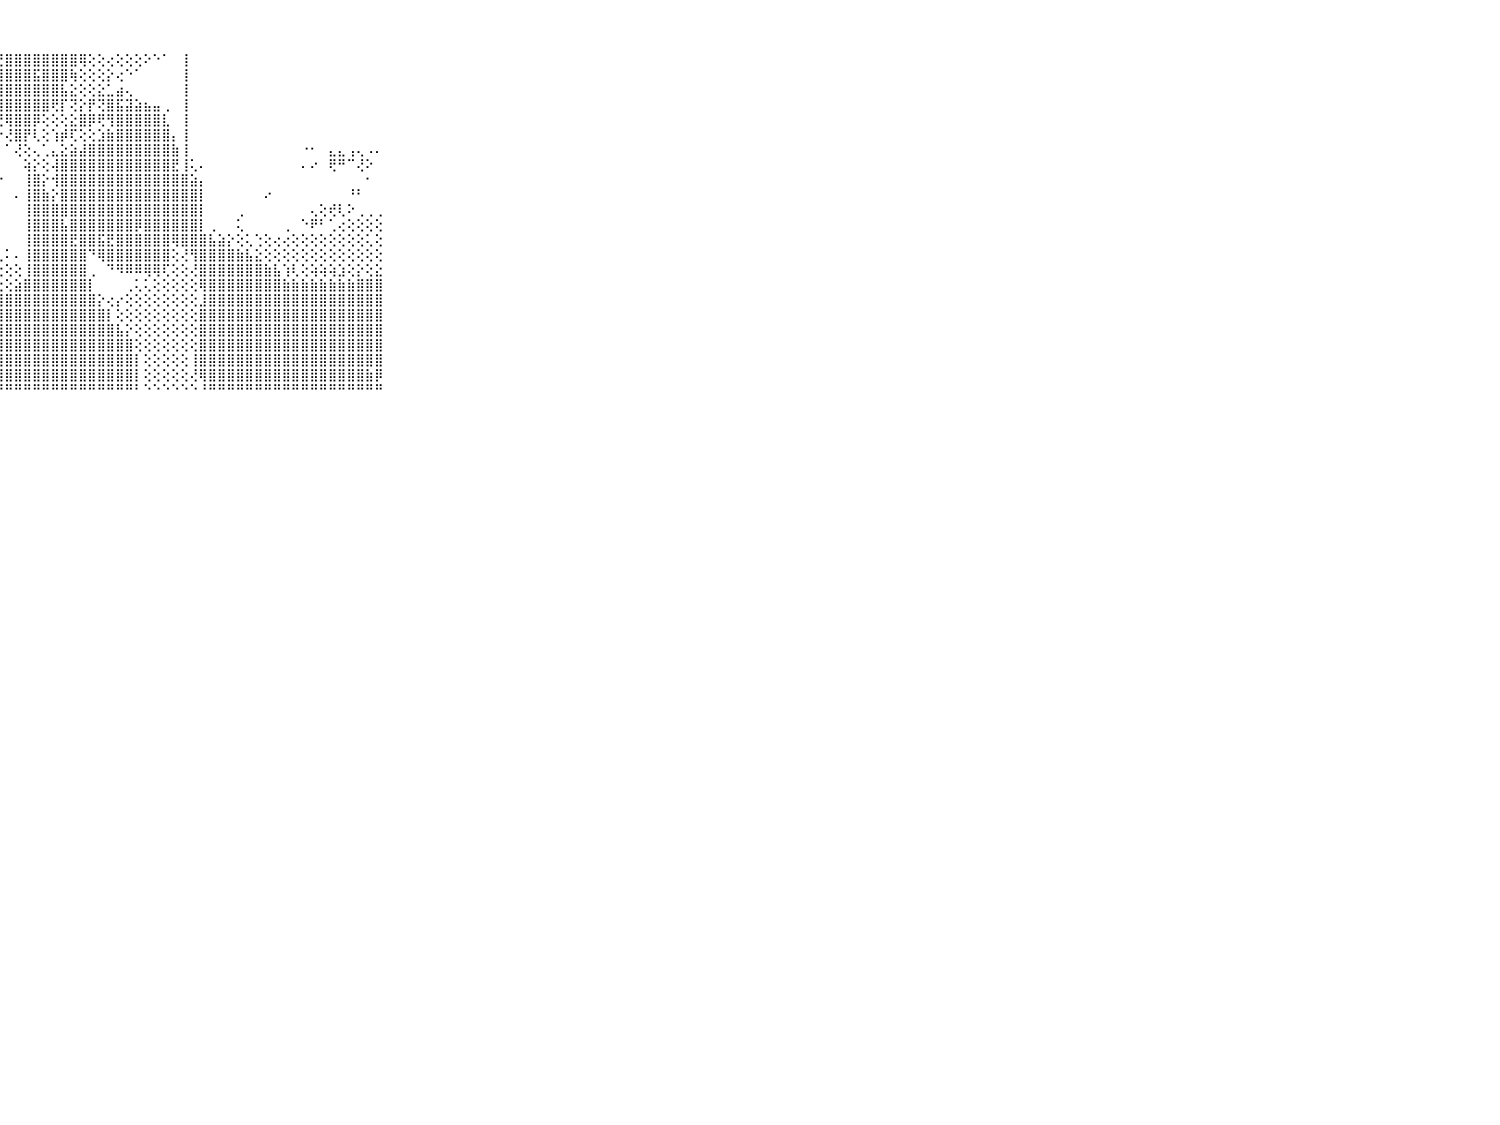

⠀⠀⠀⠀⠀⠀⠀⠀⠀⠀⠀⣽⣿⣿⣿⣿⣿⣿⣿⣿⣿⣿⣿⣿⢇⢕⣿⣟⣿⣿⣿⣿⣿⣿⣿⣿⢿⢕⢕⢔⢕⢕⢕⠕⠑⠁⠀⢸⠀⠀⠀⠀⠀⠀⠀⠀⠀⠀⠀⠀⠀⠀⠀⠀⠀⠀⠀⠀⠀⠀⠀⠀⠀⠀⠀⠀⠀⠀⠀⠀⠀
⠀⠀⠀⠀⠀⠀⠀⠀⠀⠀⠀⣿⣿⣿⣿⣿⣿⣿⣿⣿⣿⣿⣿⣿⣕⣵⣿⣿⣿⣿⣿⣯⣿⣿⣿⢷⢕⢕⢕⡕⢔⠑⠁⠀⠀⠀⠀⢸⠀⠀⠀⠀⠀⠀⠀⠀⠀⠀⠀⠀⠀⠀⠀⠀⠀⠀⠀⠀⠀⠀⠀⠀⠀⠀⠀⠀⠀⠀⠀⠀⠀
⠀⠀⠀⠀⠀⠀⠀⠀⠀⠀⠀⣿⣿⣿⣿⣿⣿⣿⣿⣿⣿⣿⣿⣿⣿⣿⣿⣿⣿⣿⣿⣿⣿⣿⣧⣕⢕⢕⣕⣁⣴⢄⠀⠀⠀⠀⠀⢸⠀⠀⠀⠀⠀⠀⠀⠀⠀⠀⠀⠀⠀⠀⠀⠀⠀⠀⠀⠀⠀⠀⠀⠀⠀⠀⠀⠀⠀⠀⠀⠀⠀
⠀⠀⠀⠀⠀⠀⠀⠀⠀⠀⠀⣿⣿⣿⣿⣿⣿⣿⣿⣿⣿⣿⣿⣿⣿⣿⣿⣿⣿⣿⣿⣿⣿⢟⡏⢝⡕⡟⢝⣿⣯⣽⣵⣦⣤⢀⠀⢸⠀⠀⠀⠀⠀⠀⠀⠀⠀⠀⠀⠀⠀⠀⠀⠀⠀⠀⠀⠀⠀⠀⠀⠀⠀⠀⠀⠀⠀⠀⠀⠀⠀
⠀⠀⠀⠀⠀⠀⠀⠀⠀⠀⠀⣿⣿⣿⣿⣿⣿⣿⣿⣿⣿⣿⣿⣿⢏⢝⢝⢝⢿⣿⣿⡿⢕⢕⢕⣕⣿⡿⢟⢻⣿⣿⣿⣿⣿⣇⠀⢸⠀⠀⠀⠀⠀⠀⠀⠀⠀⠀⠀⠀⠀⠀⠀⠀⠀⠀⠀⠀⠀⠀⠀⠀⠀⠀⠀⠀⠀⠀⠀⠀⠀
⠀⠀⠀⠀⠀⠀⠀⠀⠀⠀⠀⣿⣿⣿⣿⣿⣿⣿⣿⣿⣿⣿⣿⢇⢔⢑⢅⠕⢜⣿⡟⢇⢕⢱⡾⢏⢕⢕⣱⣷⣿⣿⣿⣿⣿⣿⡄⢸⠀⠀⠀⠀⠀⠀⠀⠀⠀⠀⠀⠀⠀⠀⠀⠀⠀⠀⠀⠀⠀⠀⠀⠀⠀⠀⠀⠀⠀⠀⠀⠀⠀
⠀⠀⠀⠀⠀⠀⠀⠀⠀⠀⠀⣿⣿⣿⣿⣿⣿⣿⣿⣿⣿⣿⣿⡕⠑⠄⠀⠁⠁⢜⢕⢄⢁⣄⣕⣵⣼⣿⣿⣿⣿⣿⣿⣿⣿⣿⣷⢸⠀⠀⠀⠀⠀⠀⠀⠀⠀⠀⠀⠀⠐⠂⠀⣄⣄⢠⢄⠠⠄⠀⠀⠀⠀⠀⠀⠀⠀⠀⠀⠀⠀
⠀⠀⠀⠀⠀⠀⠀⠀⠀⠀⠀⣿⣿⣿⣿⣿⣿⣿⣿⣿⣿⣿⣿⣿⢄⠀⠀⠀⠀⠀⢵⡕⢕⢼⣿⣿⣿⣿⣿⣿⣿⣿⣿⣿⣿⣿⣟⢸⢅⠄⠀⠀⠀⠀⠀⠀⠀⠀⠀⠀⠄⠔⠀⢟⠛⠉⢜⠕⠀⠀⠀⠀⠀⠀⠀⠀⠀⠀⠀⠀⠀
⠀⠀⠀⠀⠀⠀⠀⠀⠀⠀⠀⣿⣿⣿⣿⣿⣿⣿⣿⣿⣿⣿⣿⣿⡇⢕⠐⠐⠀⠀⢸⣿⡕⢺⣿⣿⣿⣿⣿⣿⣿⣿⣿⣿⣿⣿⣿⣿⣵⡄⠀⠀⠀⠀⠀⠀⠀⠀⠀⠀⠀⠀⠀⠀⠀⠀⠀⠂⠀⠀⠀⠀⠀⠀⠀⠀⠀⠀⠀⠀⠀
⠀⠀⠀⠀⠀⠀⠀⠀⠀⠀⠀⣿⣿⣿⣿⣿⣿⣿⣿⣿⣿⣿⣿⣿⡇⠕⠀⠀⠀⠄⢸⣿⣷⡕⣿⣿⣿⣿⣿⣿⣿⣿⣿⣿⣿⣿⣿⣿⣿⡇⠀⠀⠀⠀⠀⠀⠔⠀⠀⠀⠀⠀⠀⠀⠀⠘⠃⠀⠀⠀⠀⠀⠀⠀⠀⠀⠀⠀⠀⠀⠀
⠀⠀⠀⠀⠀⠀⠀⠀⠀⠀⠀⣿⣿⣿⣿⣿⣿⣿⣿⣿⣿⣿⣿⣿⡇⢔⢀⠀⠀⠀⢸⣿⣿⣿⣿⣿⣿⣿⣿⣿⣿⣿⣿⣿⣿⣿⣿⣿⣿⡇⠀⠀⠀⢀⠀⠀⠀⠀⠀⠀⠀⢄⢕⢞⢇⠕⢀⢀⢀⠀⠀⠀⠀⠀⠀⠀⠀⠀⠀⠀⠀
⠀⠀⠀⠀⠀⠀⠀⠀⠀⠀⠀⣿⣿⣿⣿⣿⣿⣿⣿⣿⣿⣿⣿⣿⡇⢑⢕⠀⠀⠀⢸⣿⣿⣿⣧⣿⣿⣿⣿⣿⣿⣿⡿⣿⣿⣿⣿⣿⣿⡇⢀⠀⠀⢅⠀⠀⠀⠀⢀⠀⠑⠟⠃⢁⢔⢕⢕⢕⢕⠀⠀⠀⠀⠀⠀⠀⠀⠀⠀⠀⠀
⠀⠀⠀⠀⠀⠀⠀⠀⠀⠀⠀⣿⣿⣿⣿⣿⣿⣿⣿⣿⣿⣿⣿⡟⢕⢔⠀⠀⠀⠀⢸⣿⣿⣿⣿⣟⣿⣿⣯⣟⣿⣿⣿⣿⣿⣿⢿⣿⣿⣿⣧⣵⡕⢕⢅⢑⢕⢔⢔⢕⢕⢕⢕⢕⢕⢕⢕⢅⢕⠀⠀⠀⠀⠀⠀⠀⠀⠀⠀⠀⠀
⠀⠀⠀⠀⠀⠀⠀⠀⠀⠀⠀⣿⣿⣿⣿⣿⣿⣿⣿⣿⣿⣿⣿⡇⢕⢕⠑⢄⠅⠄⢸⣿⣿⣿⣿⣿⣿⠙⢿⣿⣿⣿⣿⣿⣿⣿⢕⢜⢻⣿⣿⣿⣿⣷⣧⣕⢕⢕⢕⢕⢕⢕⢕⢕⢕⢕⢕⢕⢕⠀⠀⠀⠀⠀⠀⠀⠀⠀⠀⠀⠀
⠀⠀⠀⠀⠀⠀⠀⠀⠀⠀⠀⣿⣿⣿⣿⣿⣿⣿⣿⣿⣿⣿⣿⡇⢕⢕⢕⢔⢕⢕⢸⣿⣿⣿⣿⣿⣿⢀⠀⠙⠻⠿⠿⢿⢿⢏⢕⢕⢜⣿⣿⣿⣿⣿⣿⣿⣷⣧⢱⢇⢕⢵⢵⢵⣱⢕⡕⢕⣕⠀⠀⠀⠀⠀⠀⠀⠀⠀⠀⠀⠀
⠀⠀⠀⠀⠀⠀⠀⠀⠀⠀⠀⣿⣿⣿⣿⣿⣿⣿⣿⣿⣿⣿⣿⡇⢕⢕⢕⢕⢕⣵⣿⣿⣿⣿⣿⣿⣿⡇⠀⠀⠀⢀⢅⢅⢕⢕⢕⢕⢕⢿⣿⣿⣿⣿⣿⣿⣿⣿⣷⣷⣷⣷⣷⣷⣷⣷⣿⣿⣿⠀⠀⠀⠀⠀⠀⠀⠀⠀⠀⠀⠀
⠀⠀⠀⠀⠀⠀⠀⠀⠀⠀⠀⣿⣿⣿⣿⣿⣿⣿⣿⣿⣿⣿⣿⡗⢱⢕⣸⣼⣿⣿⣿⣿⣿⣿⣿⣿⣿⣿⡕⢔⡔⢕⢕⢕⢕⢕⢕⢕⢕⣸⣿⣿⣿⣿⣿⣿⣿⣿⣿⣿⣿⣿⣿⣿⣿⣿⣿⣿⣿⠀⠀⠀⠀⠀⠀⠀⠀⠀⠀⠀⠀
⠀⠀⠀⠀⠀⠀⠀⠀⠀⠀⠀⣿⣿⣿⣿⣿⣿⣿⣿⣿⣿⣿⣿⣽⣜⣸⣿⣿⣿⣿⣿⣿⣿⣿⣿⣿⣿⣿⣿⡇⢕⢕⢕⢕⢕⢕⢕⢕⢕⣿⣿⣿⣿⣿⣿⣿⣿⣿⣿⣿⣿⣿⣿⣿⣿⣿⣿⣿⣿⠀⠀⠀⠀⠀⠀⠀⠀⠀⠀⠀⠀
⠀⠀⠀⠀⠀⠀⠀⠀⠀⠀⠀⣿⣿⣿⣿⣿⣿⣿⣿⣿⣿⣿⣿⣿⣿⣿⣿⣿⣿⣿⣿⣿⣿⣿⣿⣿⣿⣿⣿⣿⣧⡕⢕⢕⢕⢕⢕⢕⢕⣿⣿⣿⣿⣿⣿⣿⣿⣿⣿⣿⣿⣿⣿⣿⣿⣿⣿⣿⣿⠀⠀⠀⠀⠀⠀⠀⠀⠀⠀⠀⠀
⠀⠀⠀⠀⠀⠀⠀⠀⠀⠀⠀⣿⣿⣿⣿⣿⣿⣿⣿⣿⣿⣿⣿⣿⣿⣿⣿⣿⣿⣿⣿⣿⣿⣿⣿⣿⣿⣿⣿⣿⣿⣿⢕⢕⢕⢕⢕⢕⢕⣿⣿⣿⣿⣿⣿⣿⣿⣿⣿⣿⣿⣿⣿⣿⣿⣿⣿⣿⣿⠀⠀⠀⠀⠀⠀⠀⠀⠀⠀⠀⠀
⠀⠀⠀⠀⠀⠀⠀⠀⠀⠀⠀⣿⣿⣿⣿⣿⣿⣿⣿⣿⣿⣿⣿⣿⣿⣿⣿⣿⣿⣿⣿⣿⣿⣿⣿⣿⣿⣿⣿⣿⣿⣿⡇⢕⢕⢕⢕⢕⢸⣿⣿⣿⣿⣿⣿⣿⣿⣿⣿⣿⣿⣿⣿⣿⣿⣿⣿⣿⣿⠀⠀⠀⠀⠀⠀⠀⠀⠀⠀⠀⠀
⠀⠀⠀⠀⠀⠀⠀⠀⠀⠀⠀⣿⣿⣿⣿⣿⣿⣿⣿⣿⣿⣿⣿⣿⣿⣿⣿⣿⣿⣿⣿⣿⣿⣿⣿⣿⣿⣿⣿⣿⣿⣿⡇⢕⢕⢕⢕⢕⢜⢿⣿⣿⣿⣿⣿⣿⣿⣿⣿⣿⣿⣿⣿⣿⣿⣿⣿⣷⡿⠀⠀⠀⠀⠀⠀⠀⠀⠀⠀⠀⠀
⠀⠀⠀⠀⠀⠀⠀⠀⠀⠀⠀⠛⠛⠛⠛⠛⠛⠛⠛⠛⠛⠛⠛⠛⠛⠛⠛⠛⠛⠛⠛⠛⠛⠛⠛⠛⠛⠛⠛⠛⠛⠛⠃⠑⠑⠑⠑⠑⠑⠘⠛⠛⠛⠛⠛⠛⠛⠛⠛⠛⠛⠛⠛⠛⠛⠛⠛⠛⠛⠀⠀⠀⠀⠀⠀⠀⠀⠀⠀⠀⠀